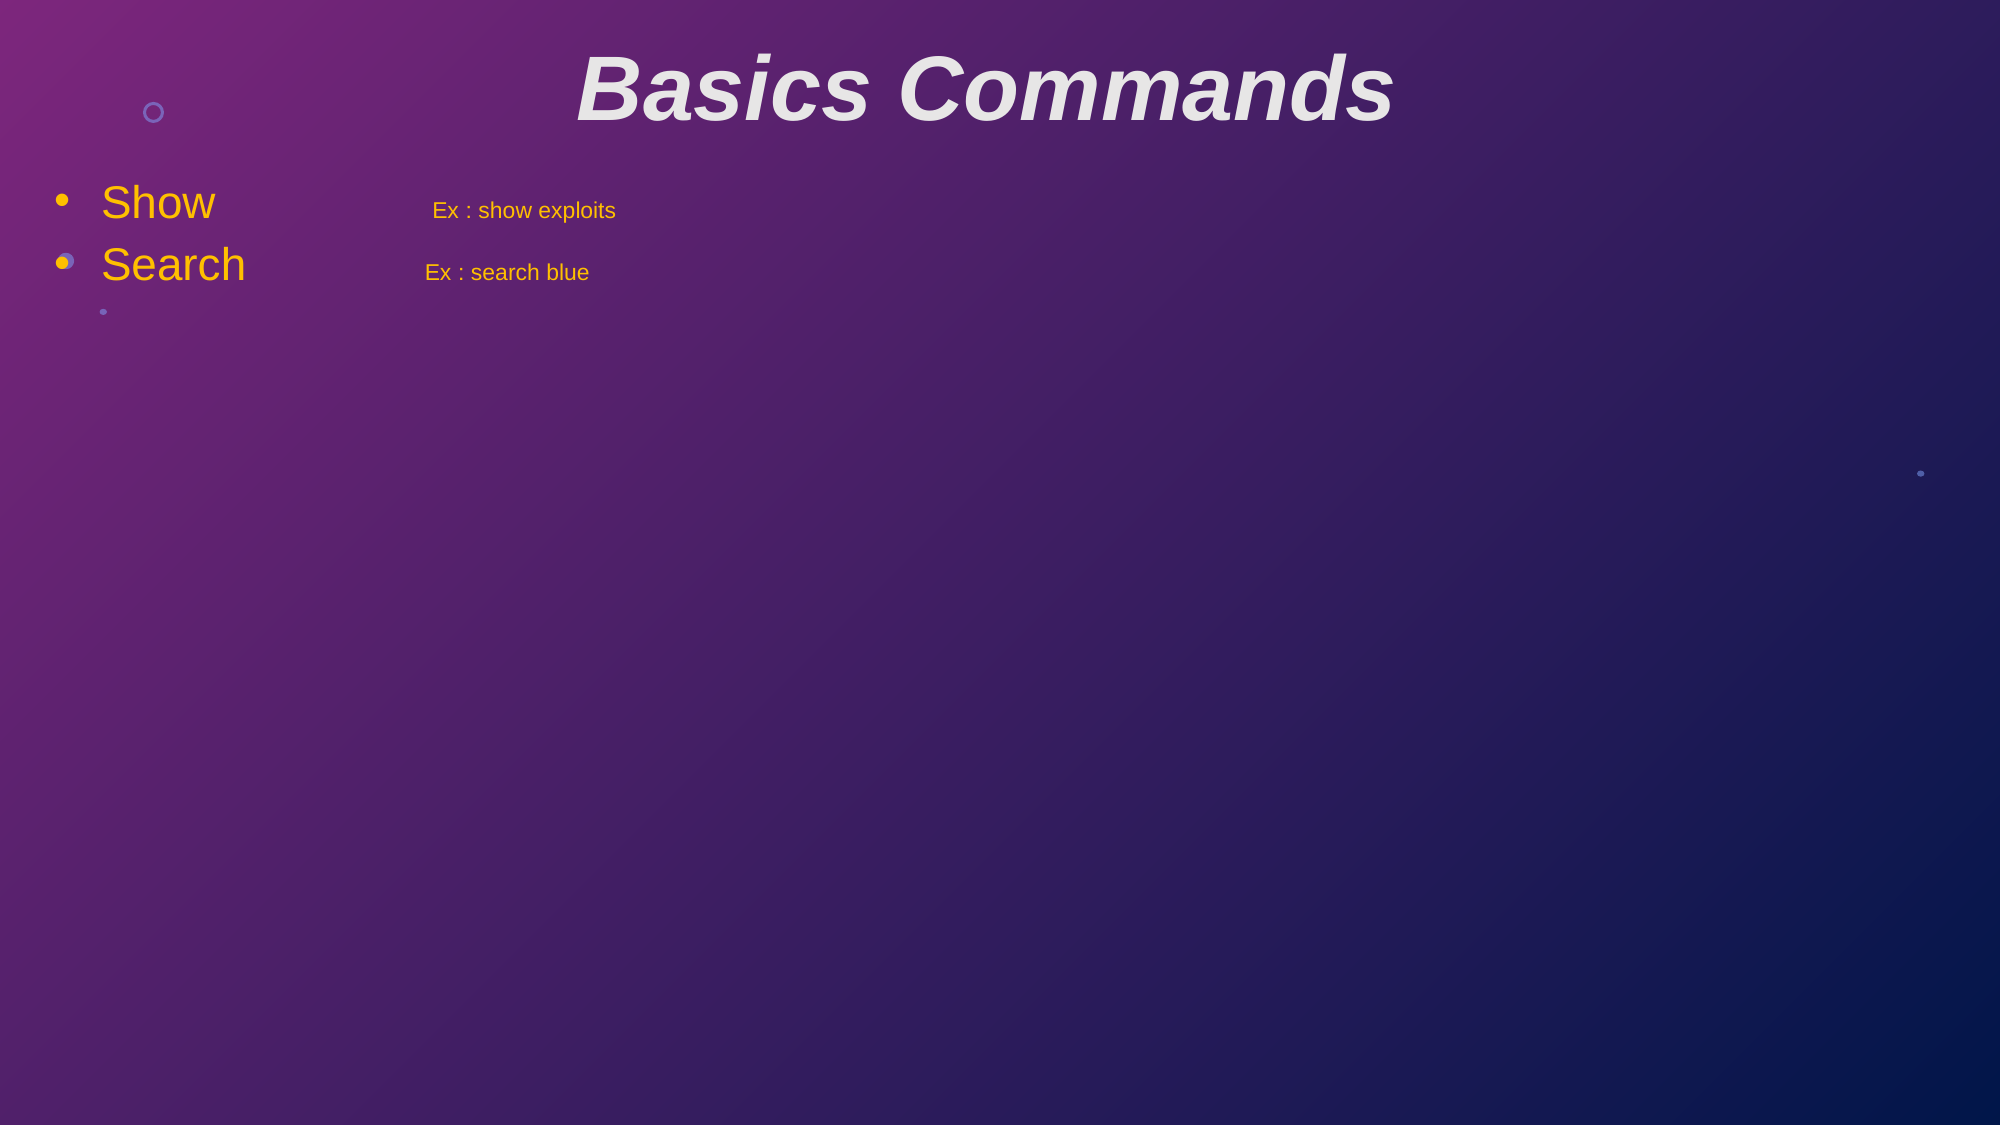

Basics Commands
Show                 Ex : show exploits

Search              Ex : search blue